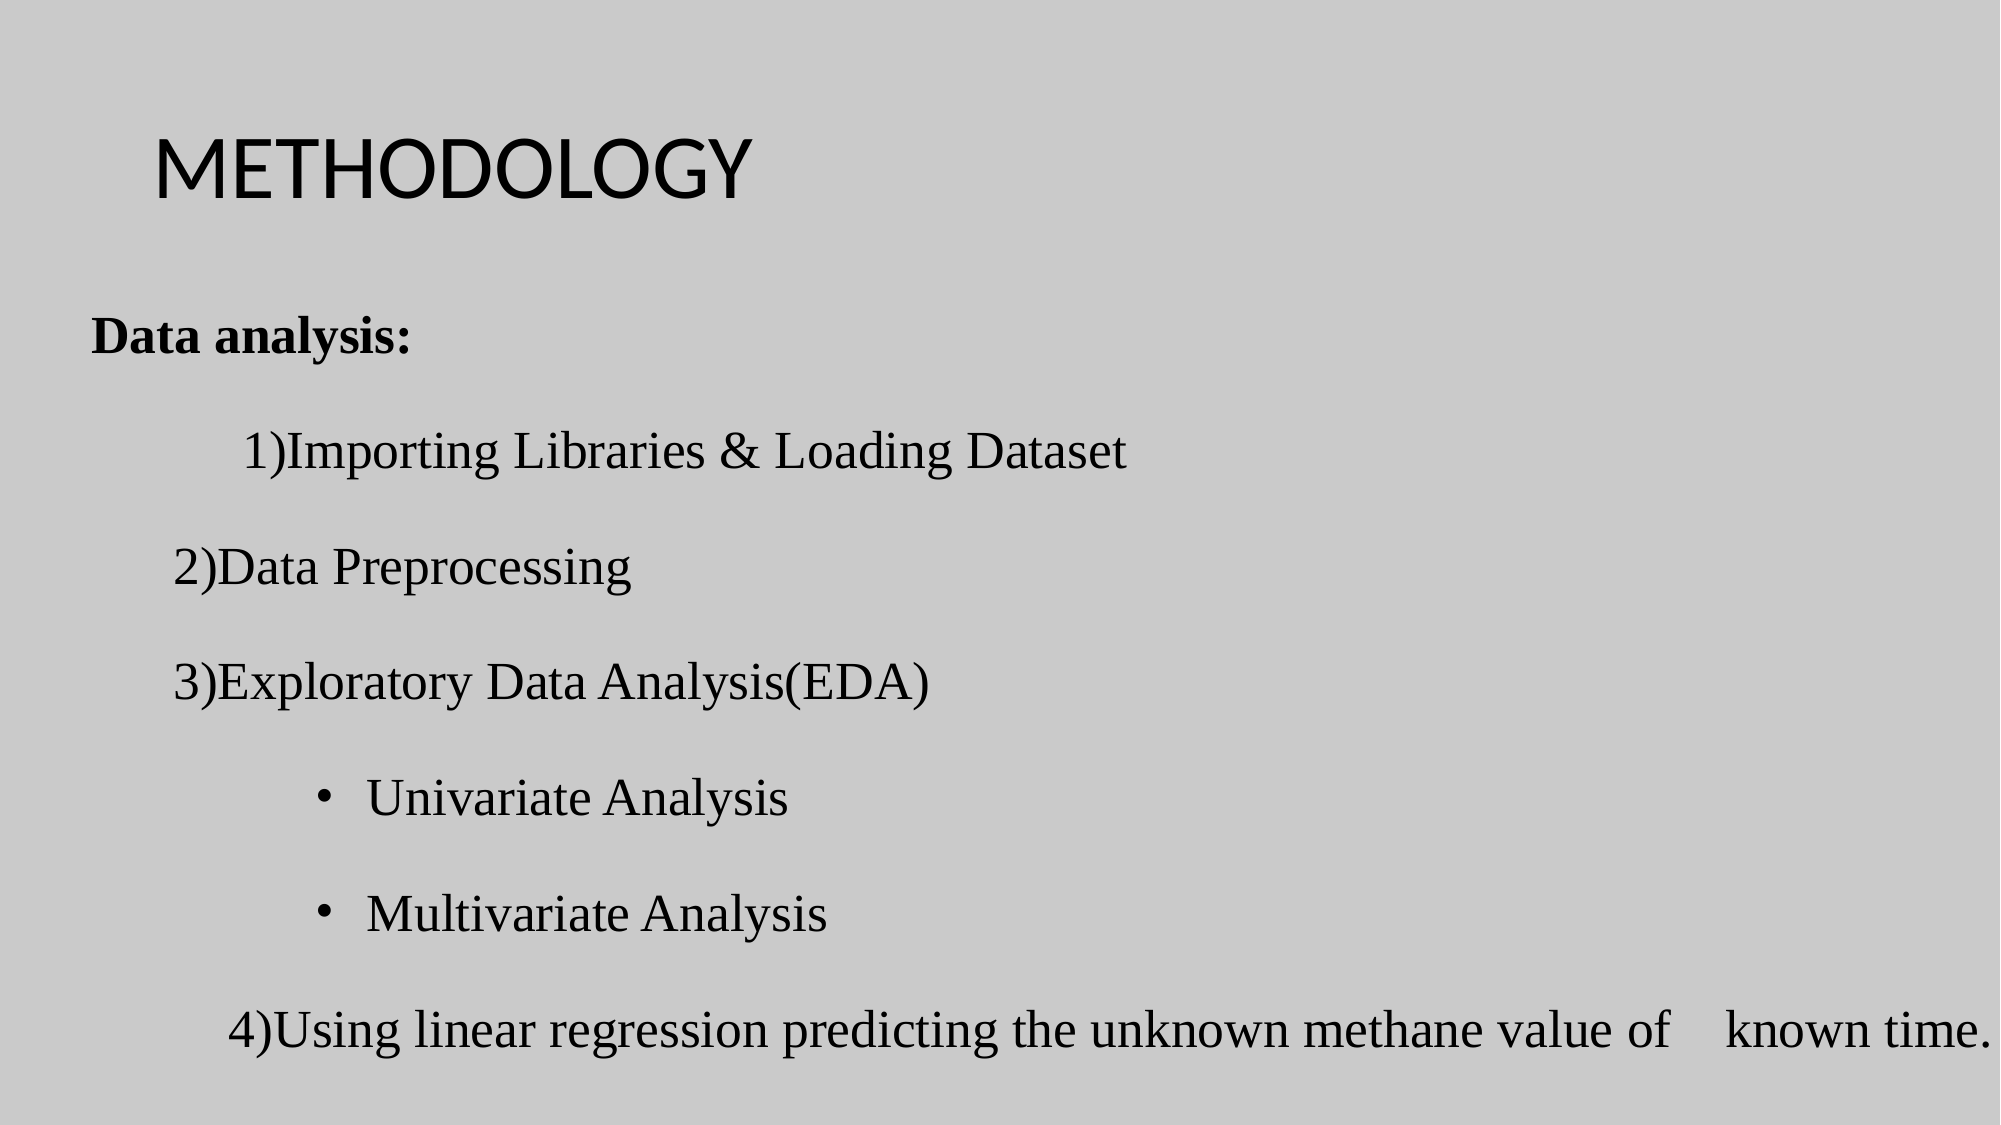

# METHODOLOGY
Data analysis:

	 1)Importing Libraries & Loading Dataset

 2)Data Preprocessing

 3)Exploratory Data Analysis(EDA)

Univariate Analysis

Multivariate Analysis

 	4)Using linear regression predicting the unknown methane value of    known time.